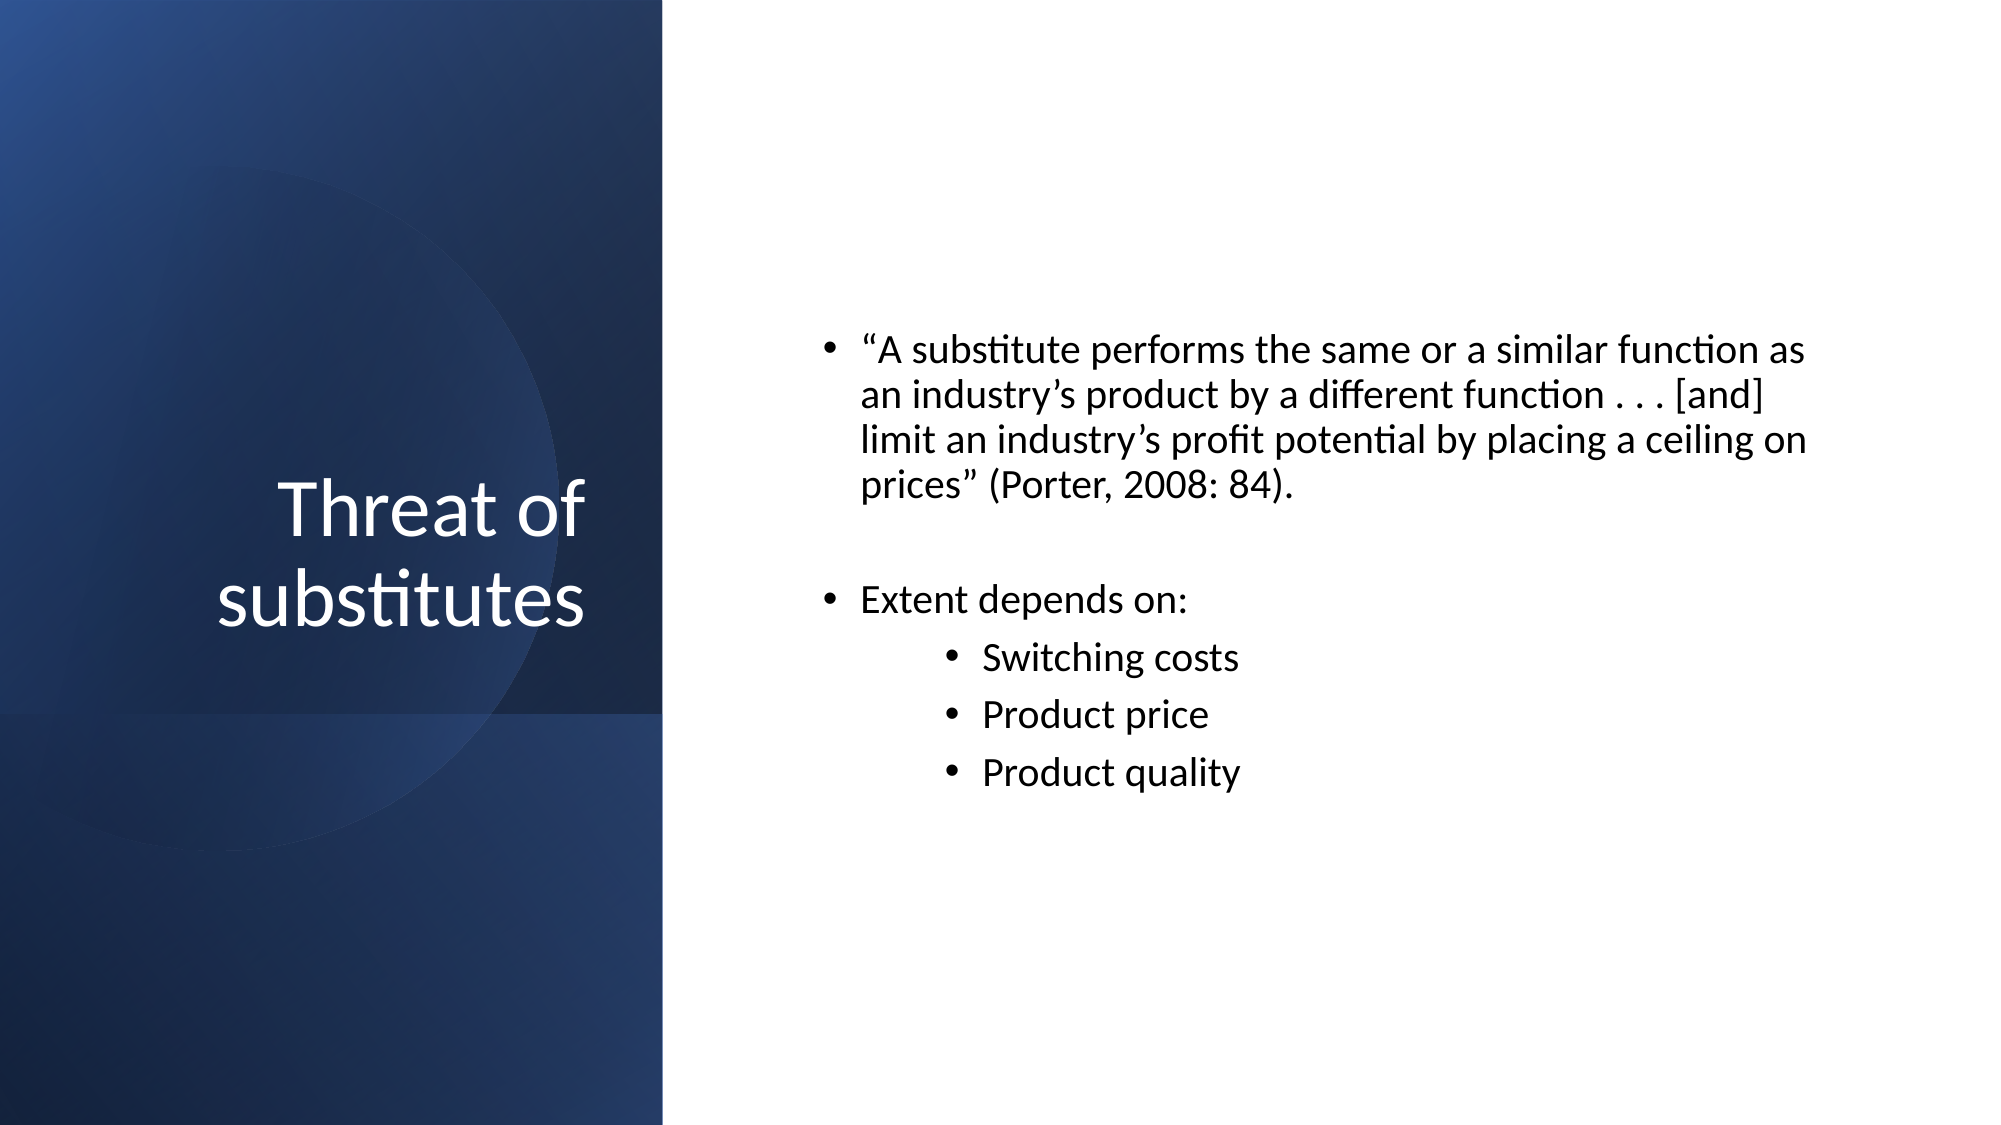

Threat of substitutes
“A substitute performs the same or a similar function as an industry’s product by a different function . . . [and] limit an industry’s profit potential by placing a ceiling on prices” (Porter, 2008: 84).

Extent depends on:
Switching costs
Product price
Product quality